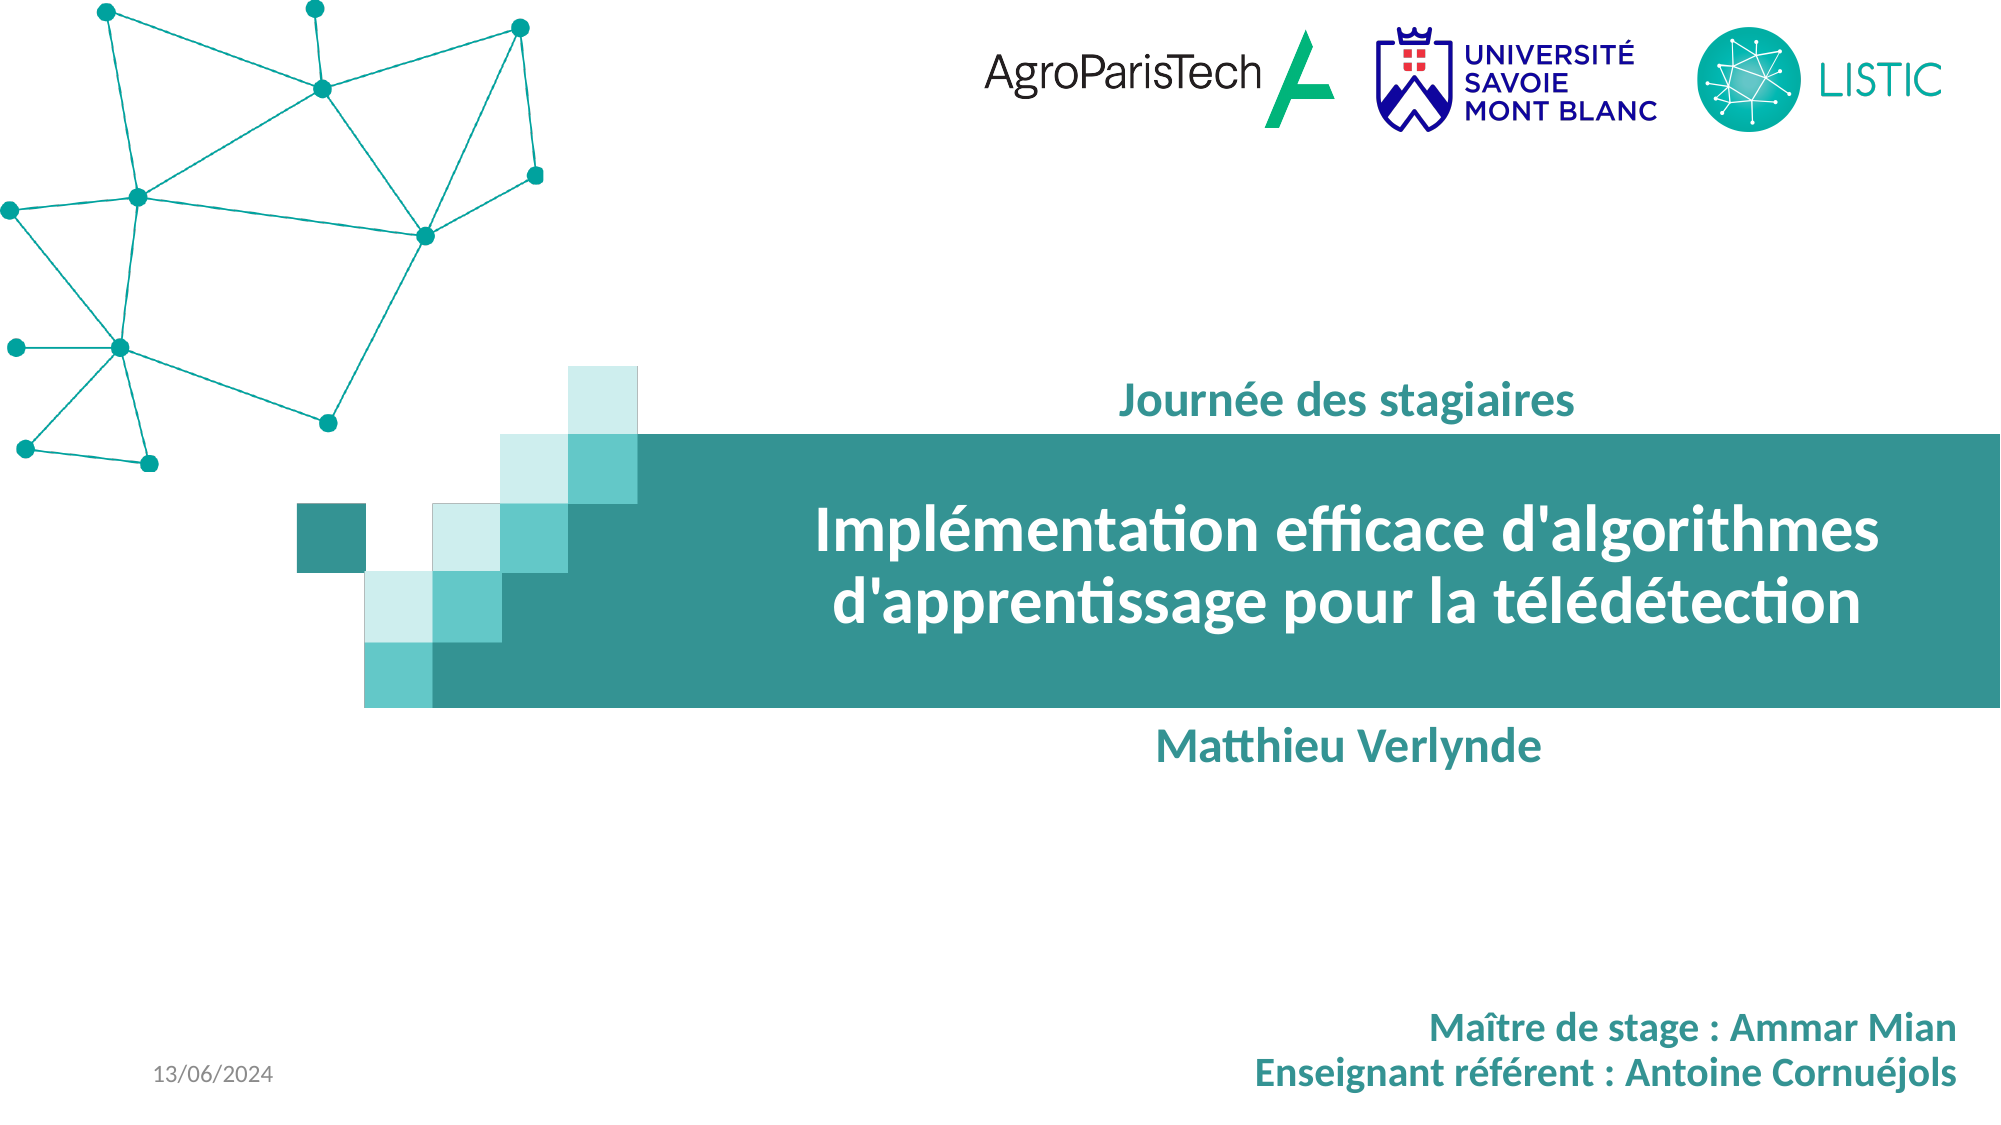

Journée des stagiaires
Implémentation efficace d'algorithmes d'apprentissage pour la télédétection
Matthieu Verlynde
Maître de stage : Ammar Mian
Enseignant référent : Antoine Cornuéjols

13/06/2024